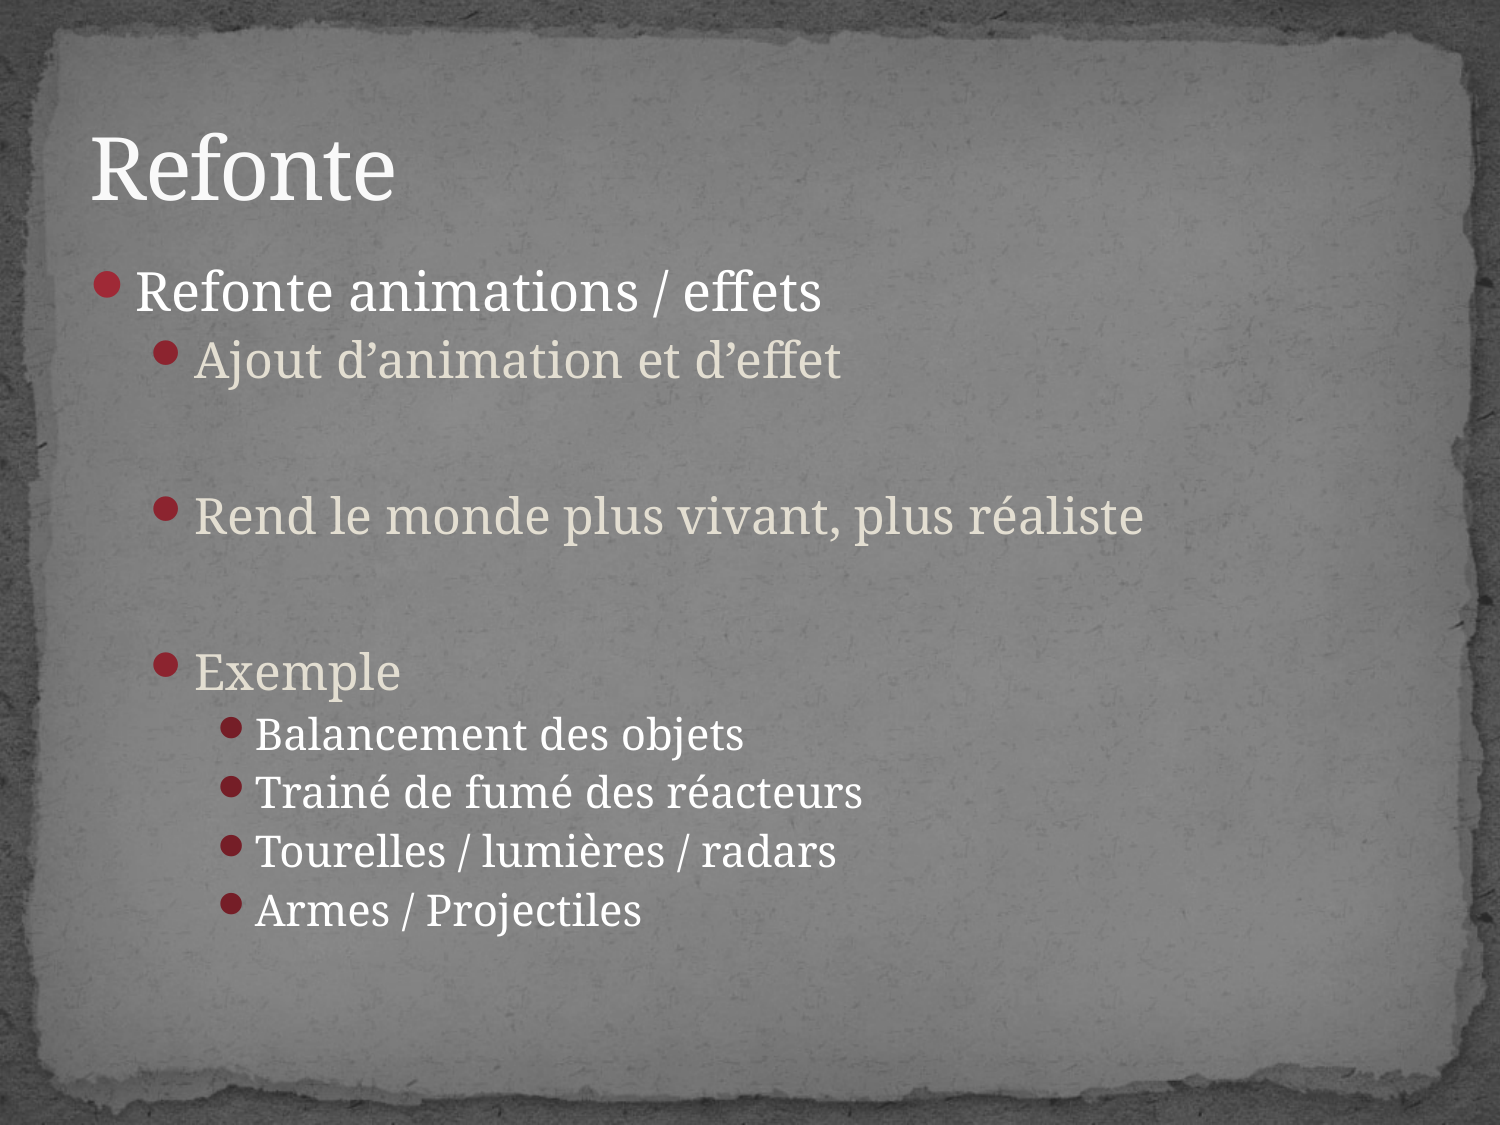

# Refonte
Refonte animations / effets
Ajout d’animation et d’effet

Rend le monde plus vivant, plus réaliste

Exemple
Balancement des objets
Trainé de fumé des réacteurs
Tourelles / lumières / radars
Armes / Projectiles